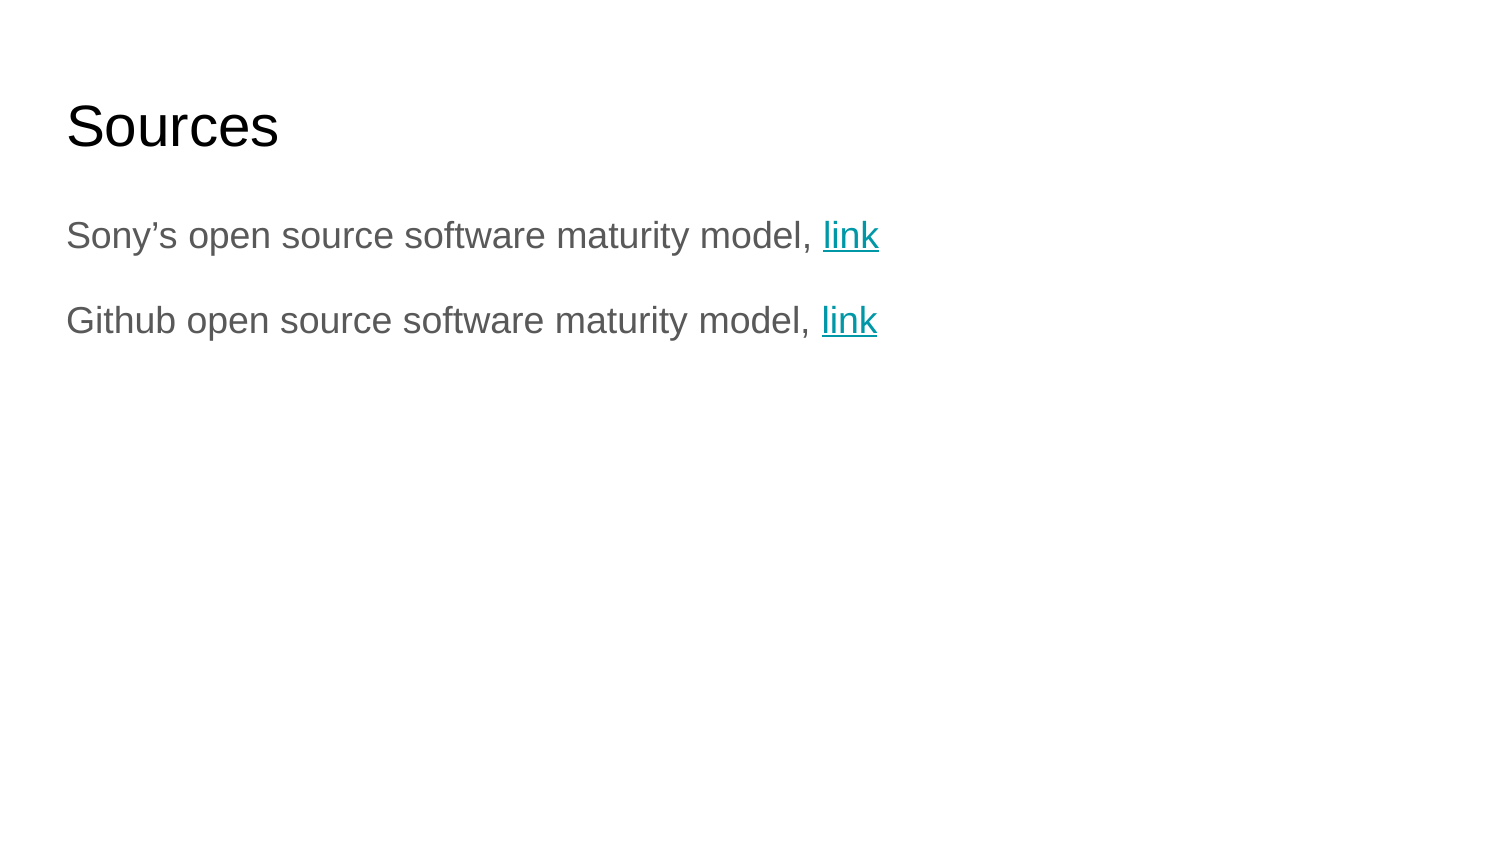

# Sources
Sony’s open source software maturity model, link
Github open source software maturity model, link